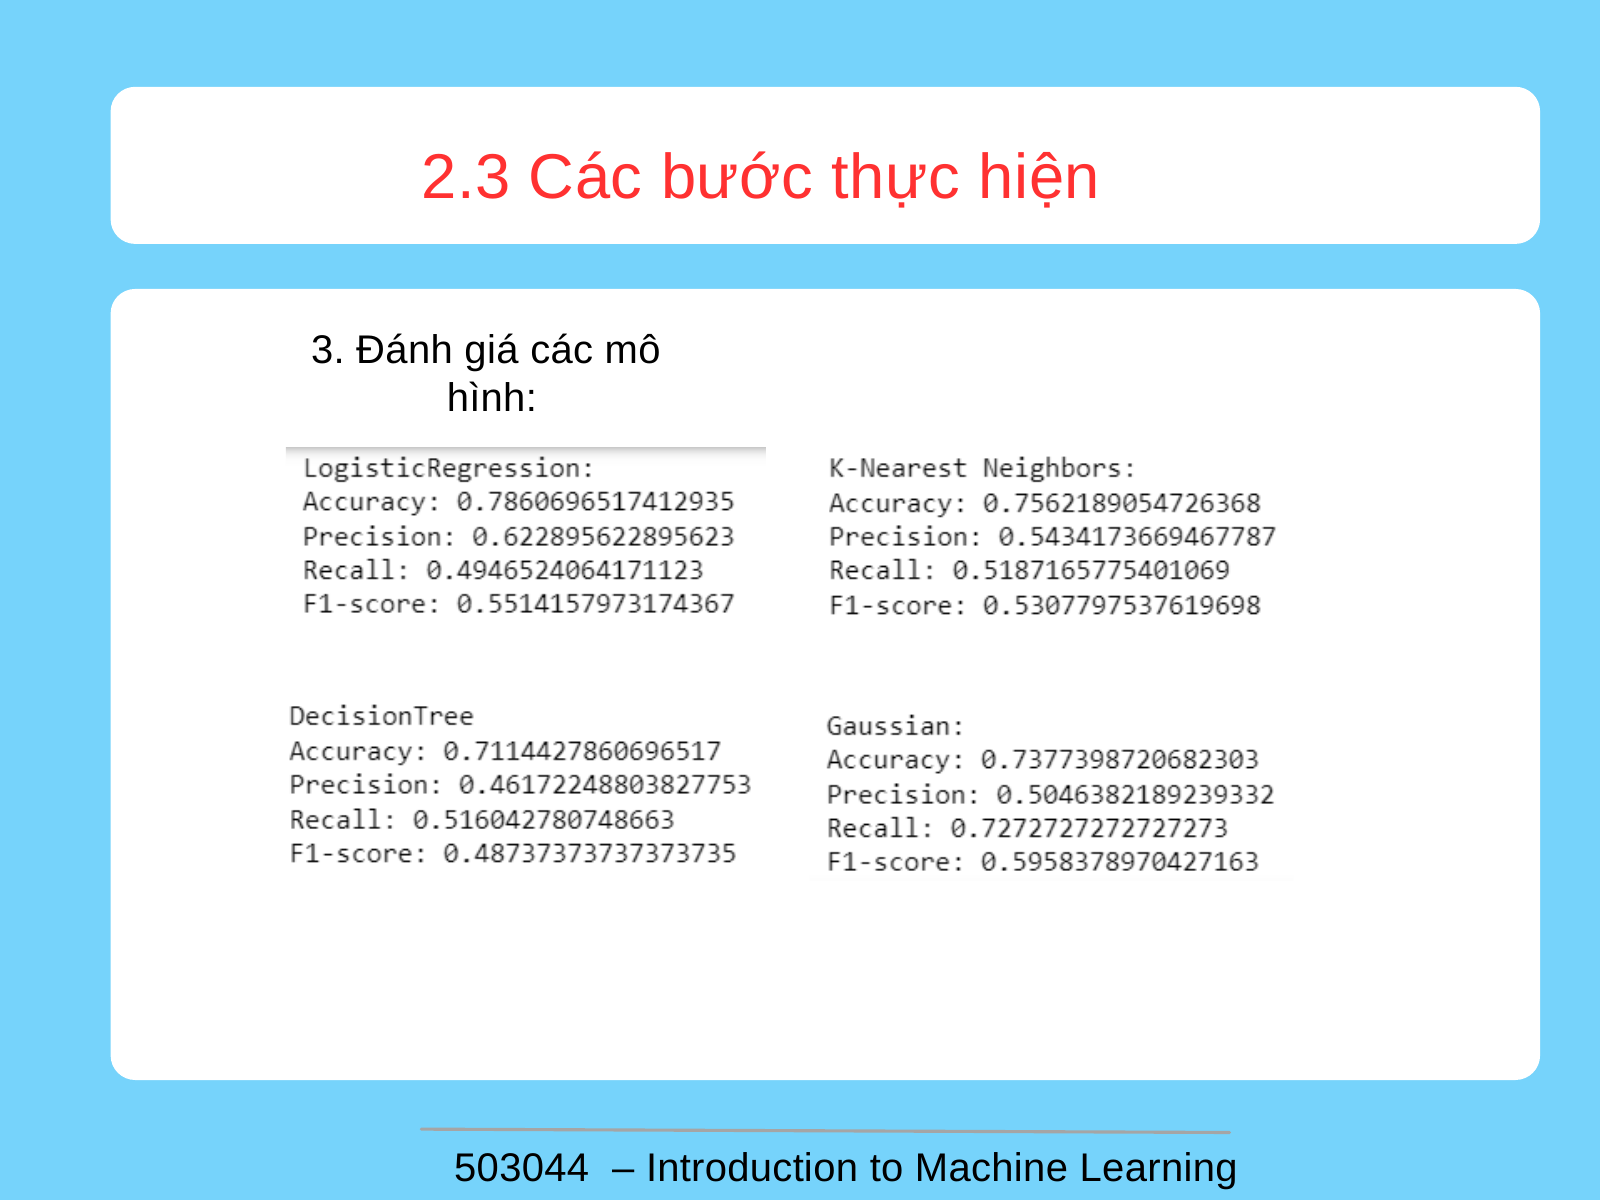

2.3 Các bước thực hiện

3. Đánh giá các mô  hình:

503044  – Introduction to Machine Learning